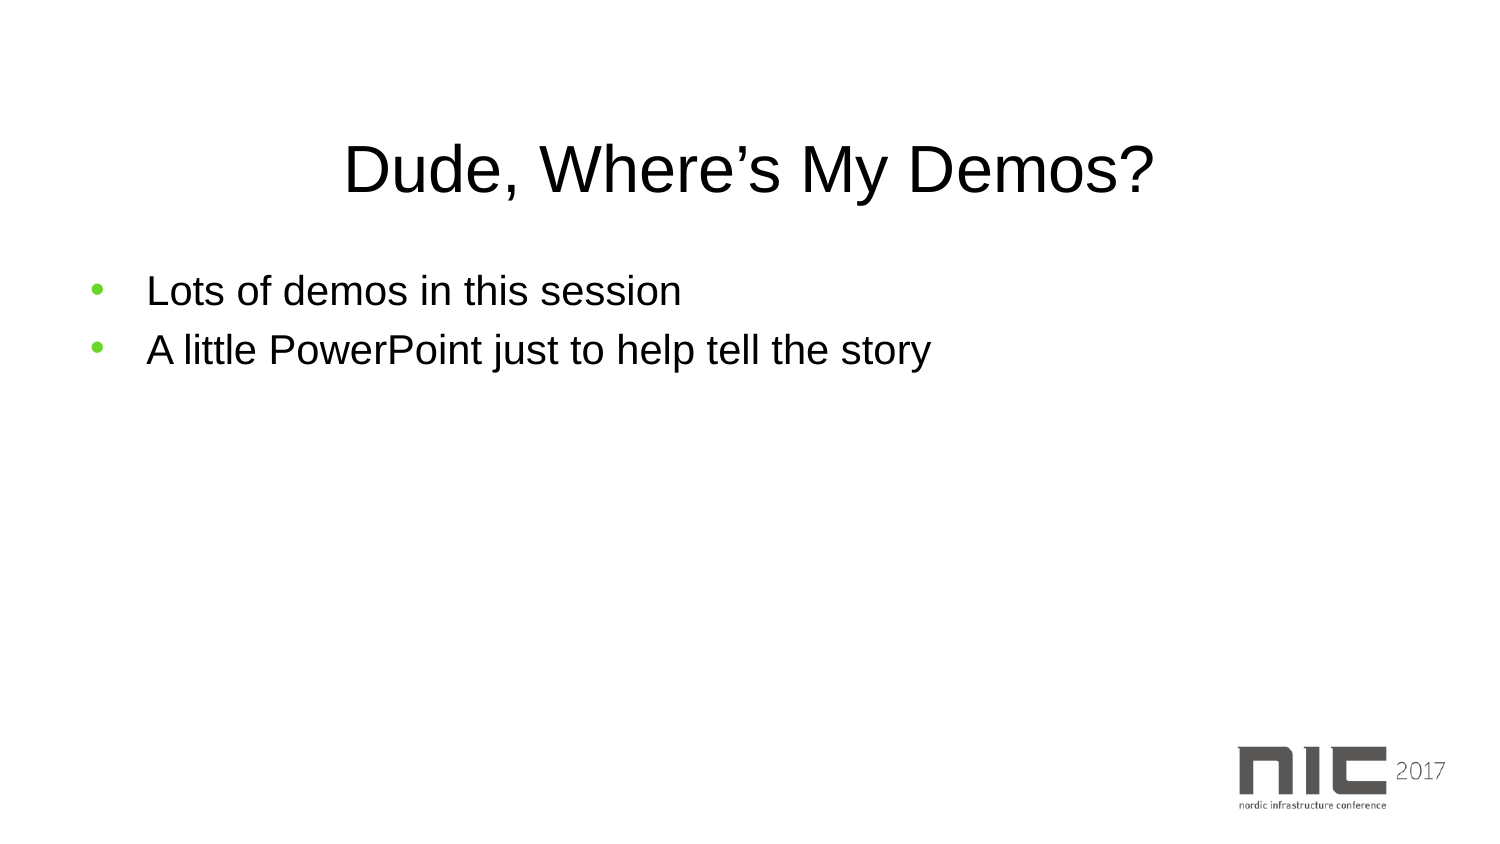

# Dude, Where’s My Demos?
Lots of demos in this session
A little PowerPoint just to help tell the story